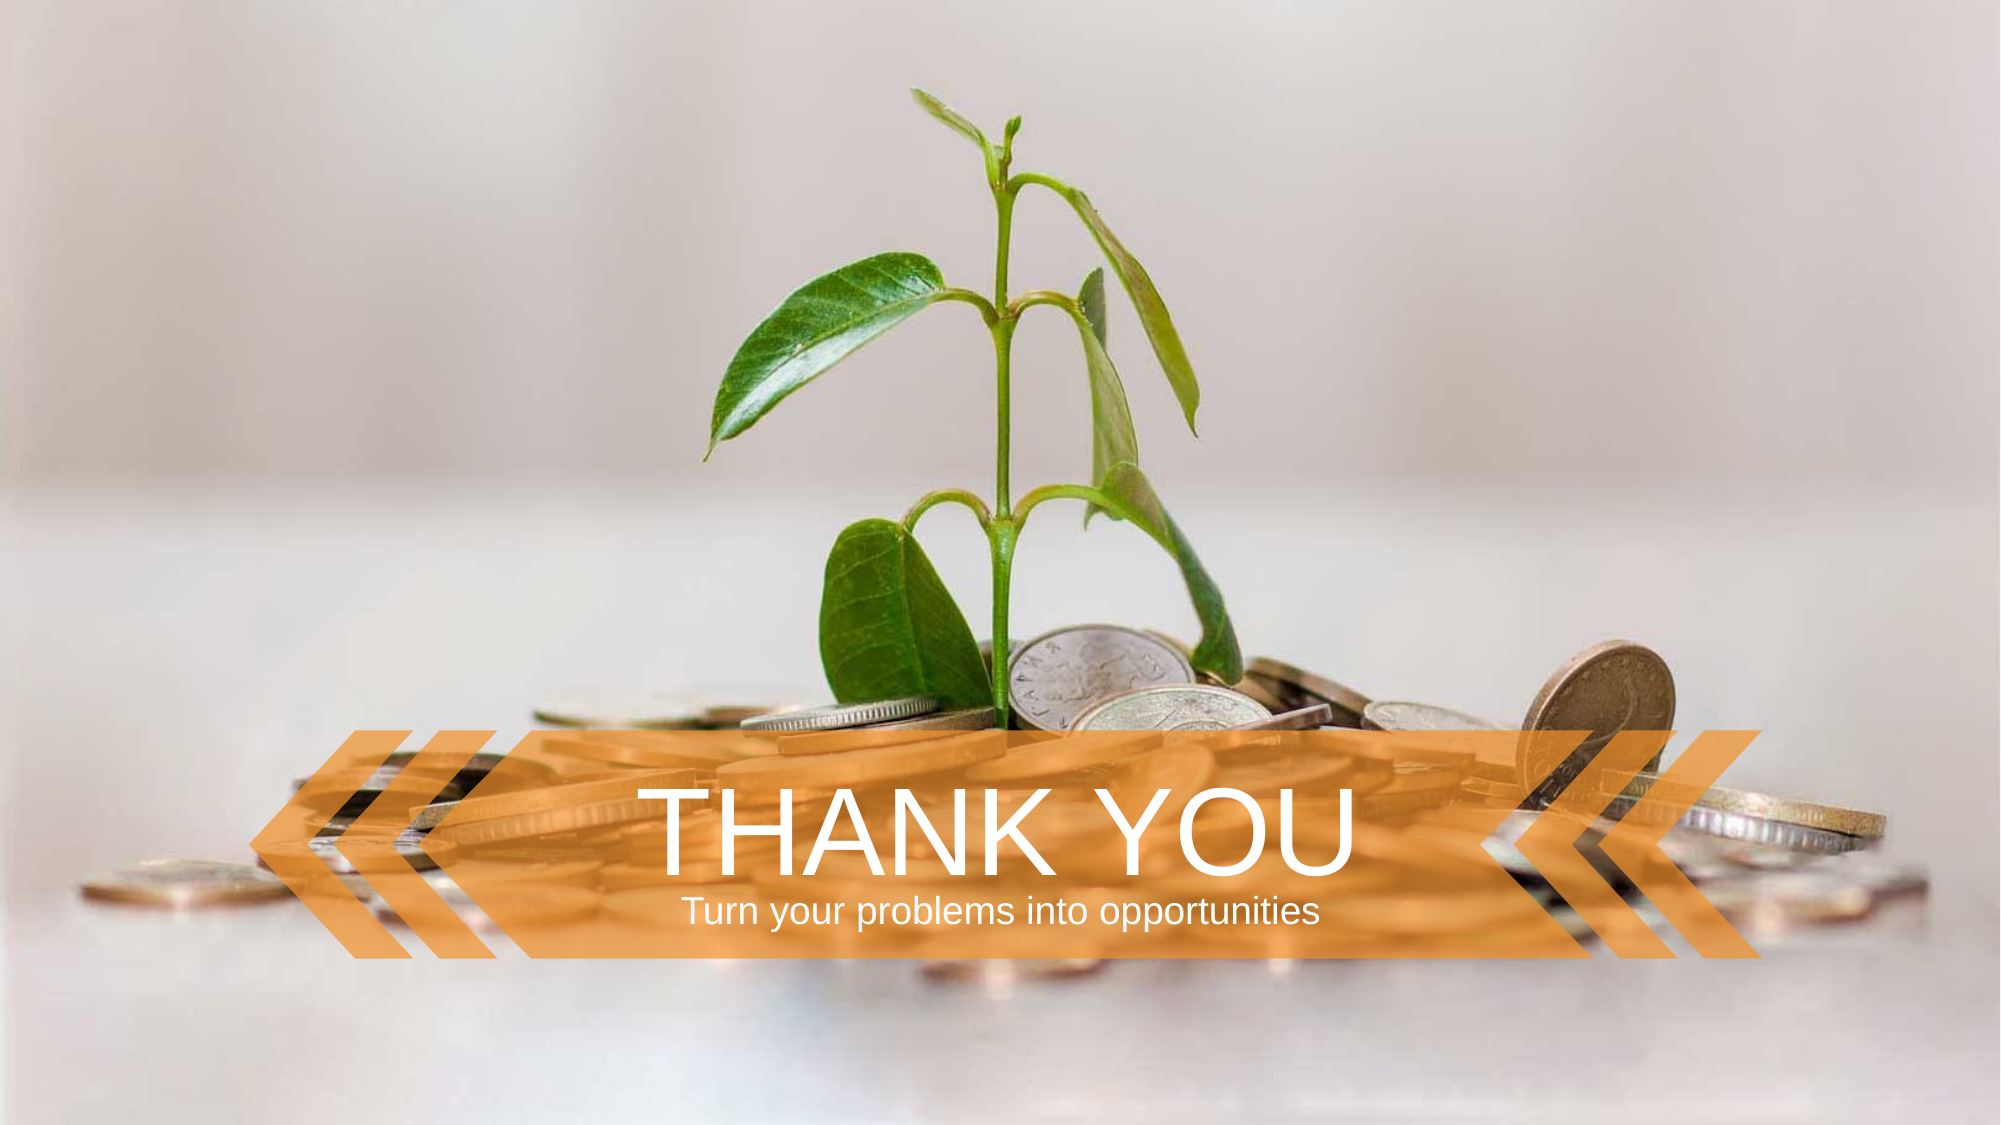

THANK YOU
Turn your problems into opportunities